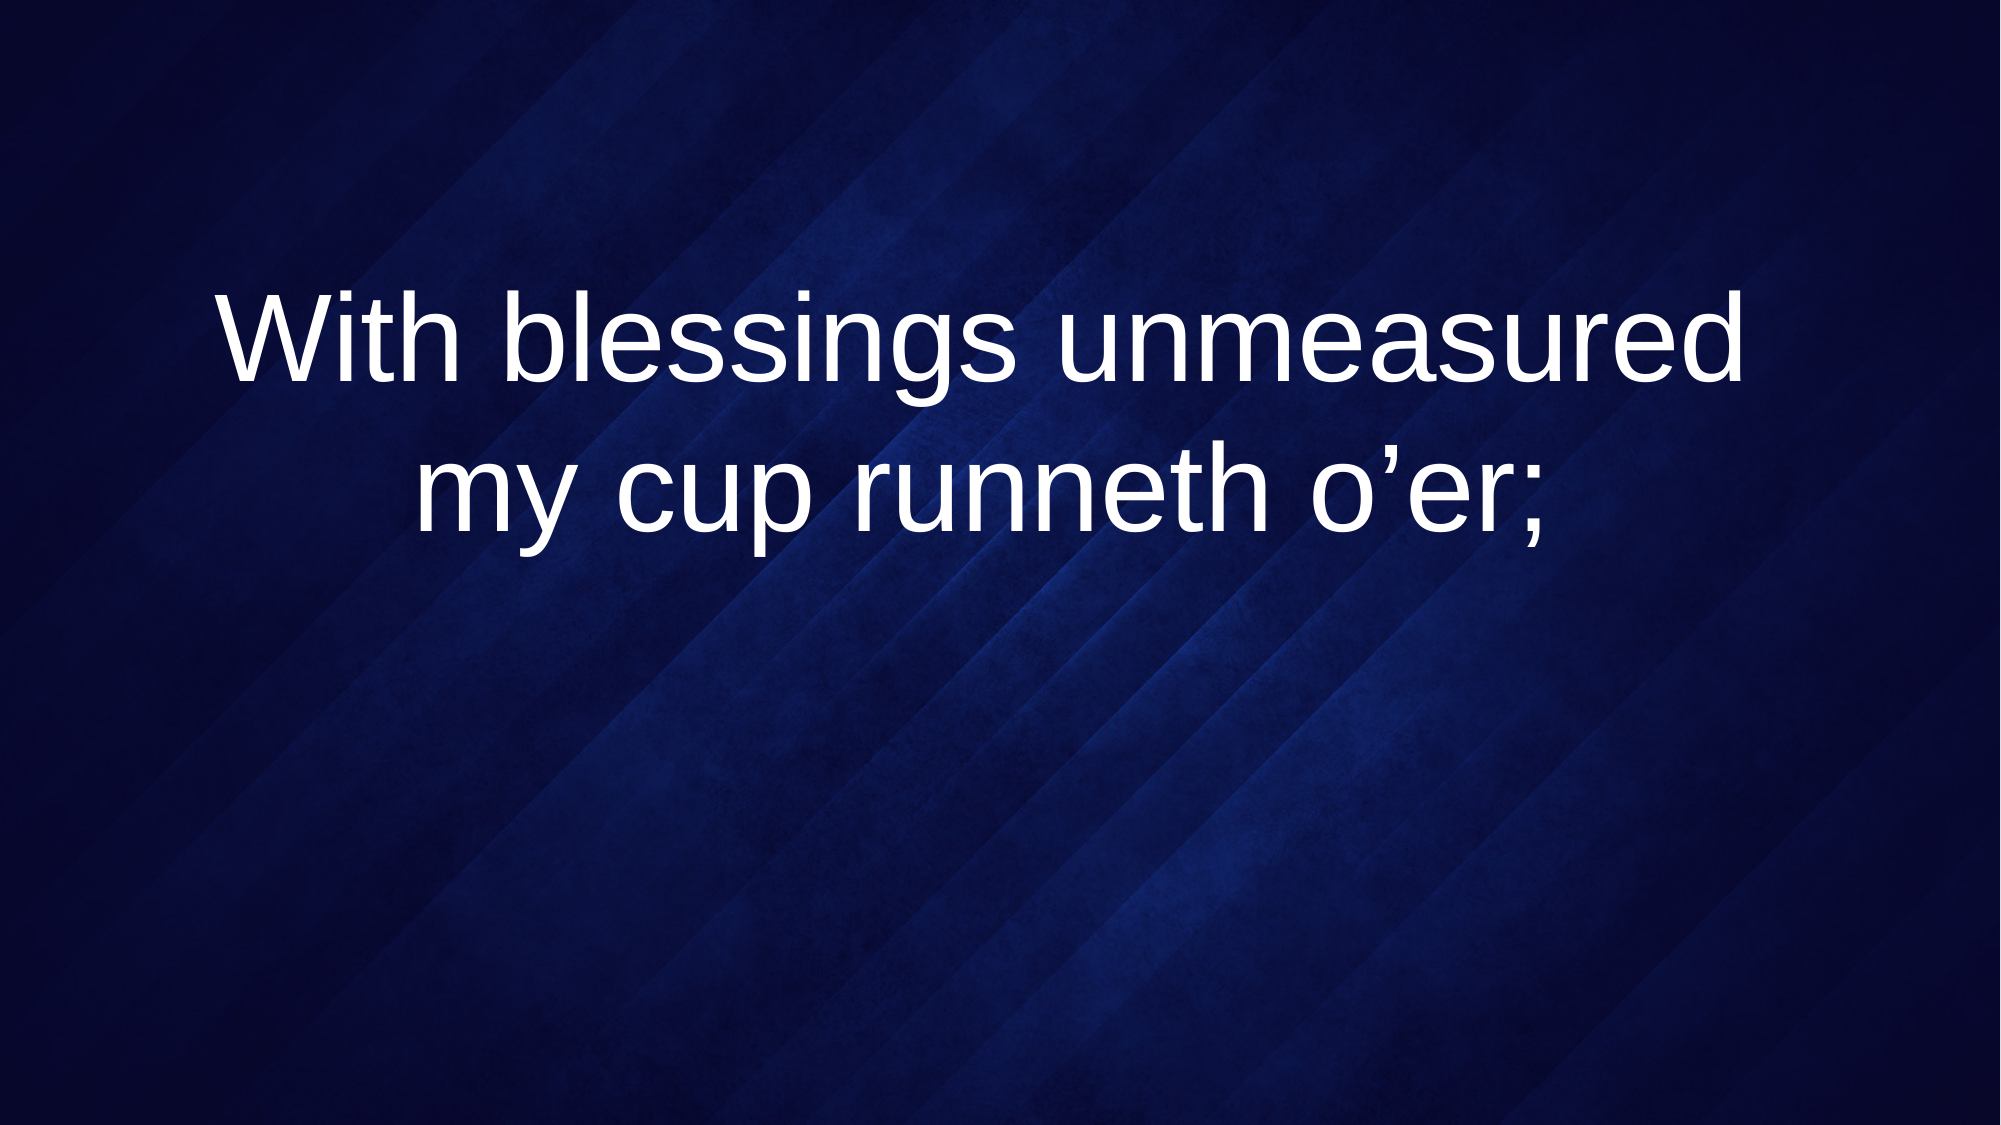

# With blessings unmeasured my cup runneth o’er;